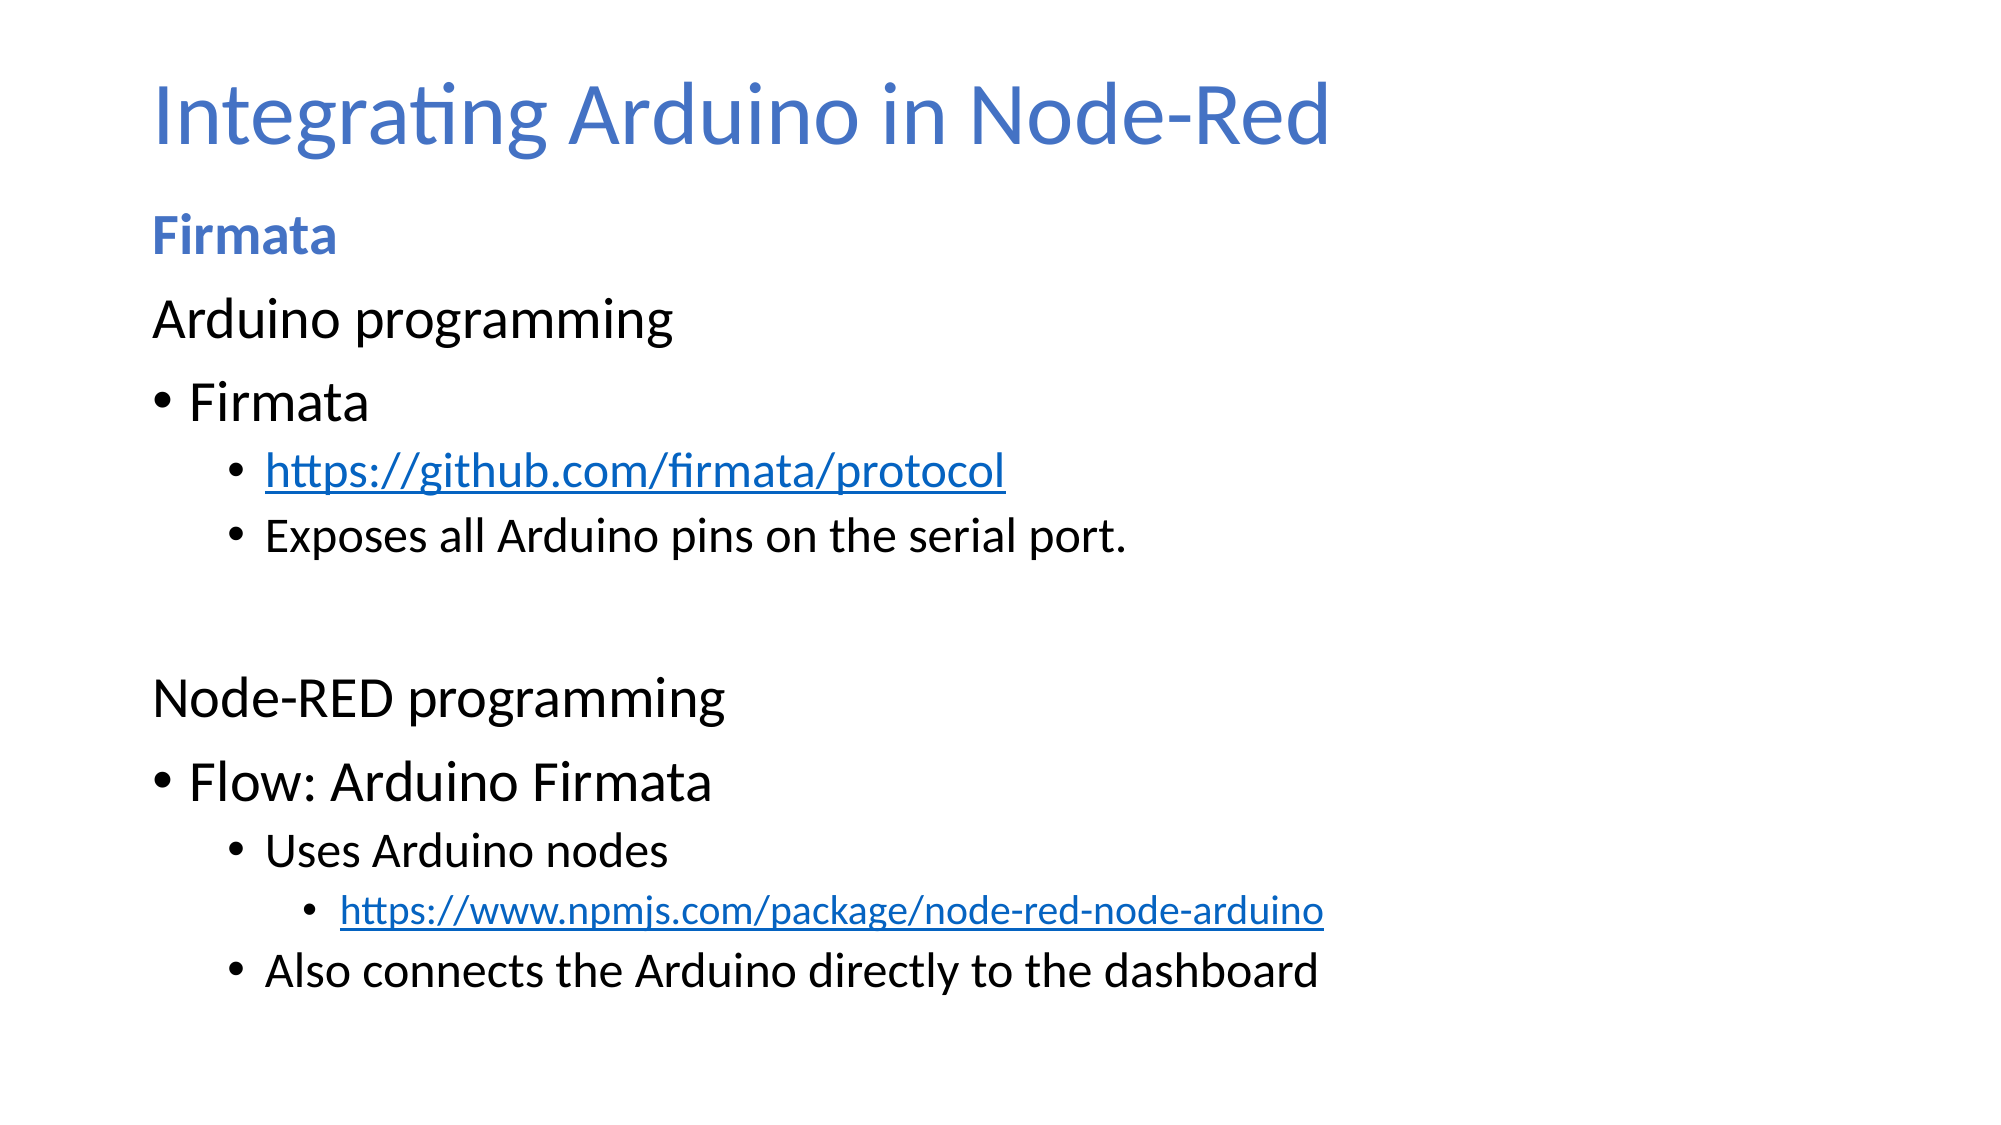

# Integrating Arduino in Node-Red
Firmata
Arduino programming
Firmata
https://github.com/firmata/protocol
Exposes all Arduino pins on the serial port.

Node-RED programming
Flow: Arduino Firmata
Uses Arduino nodes
https://www.npmjs.com/package/node-red-node-arduino
Also connects the Arduino directly to the dashboard